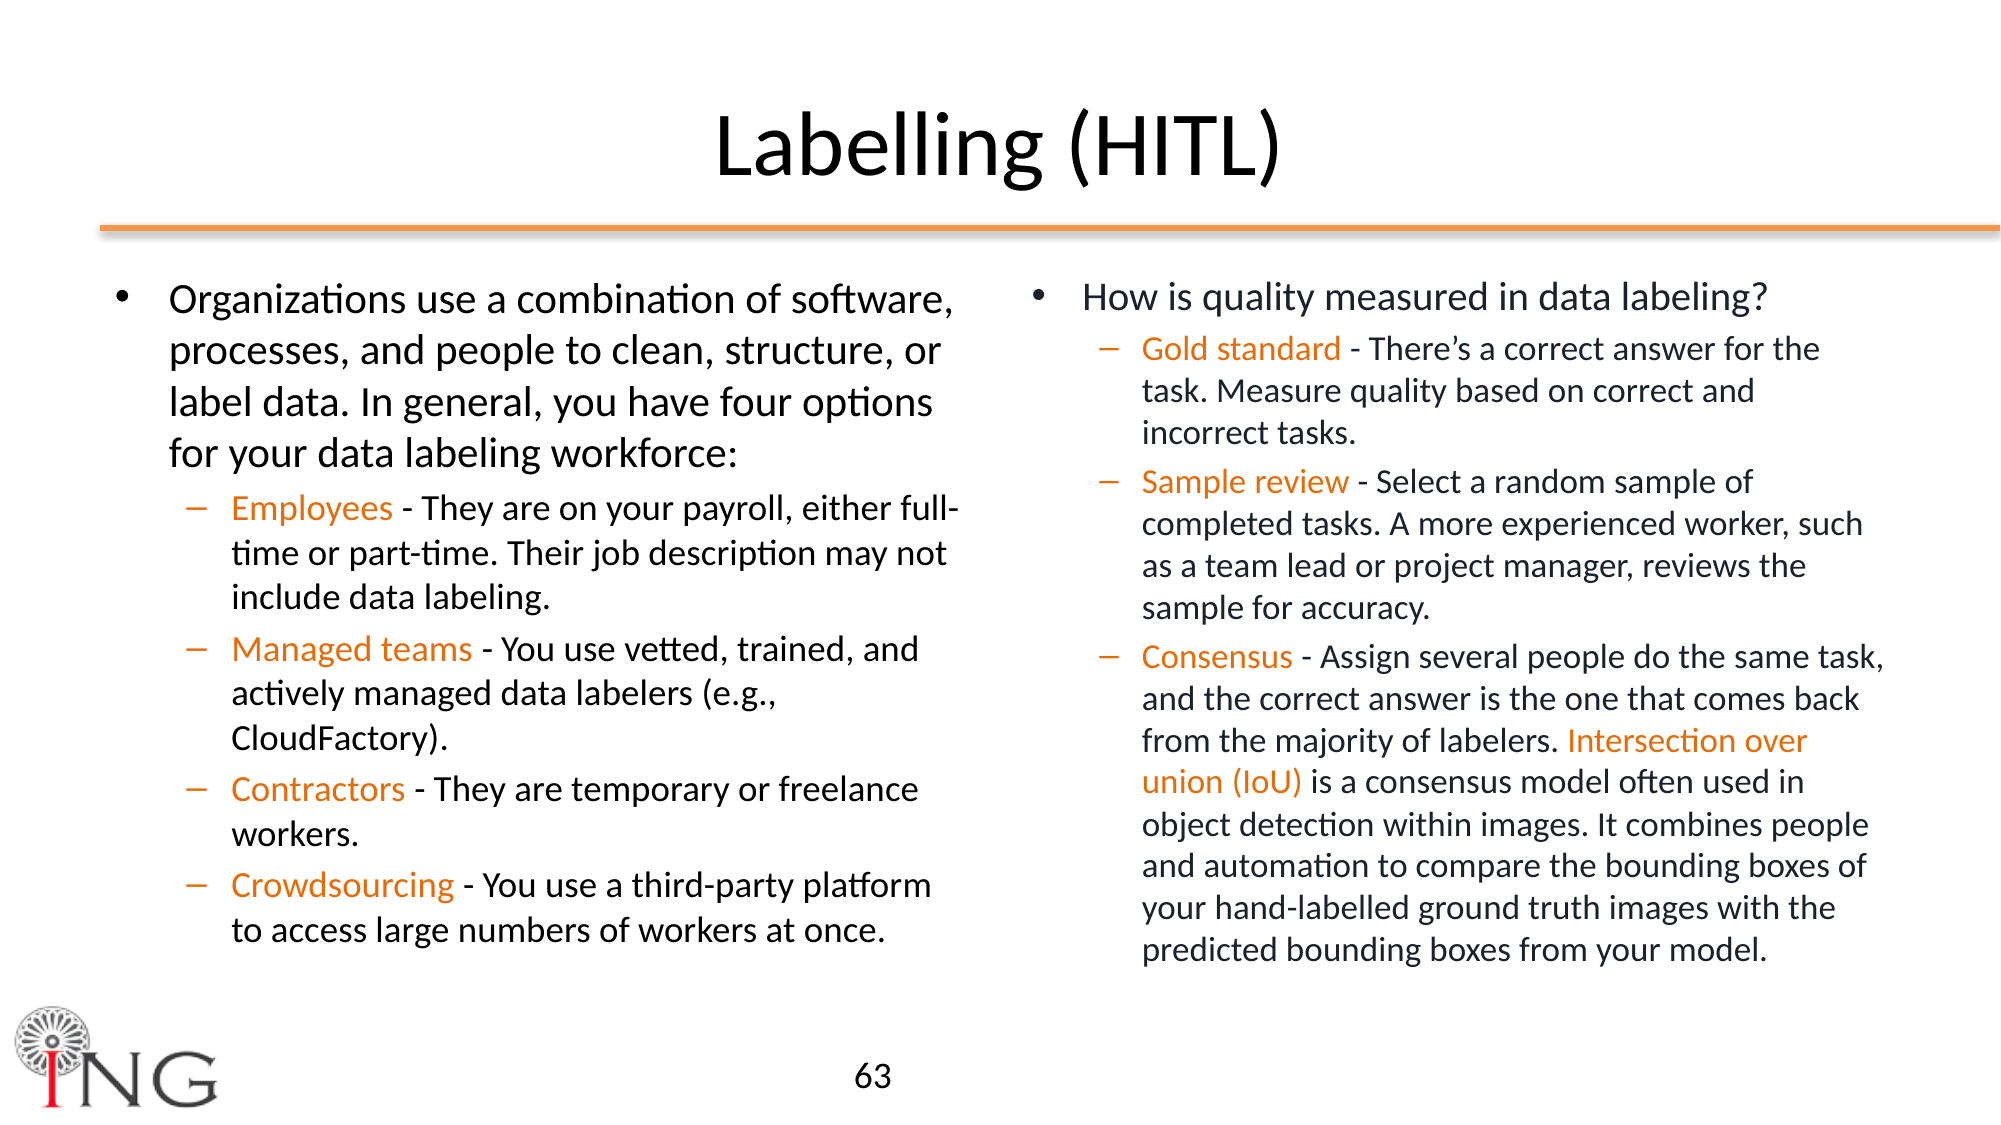

# Labelling (HITL)
Organizations use a combination of software, processes, and people to clean, structure, or label data. In general, you have four options for your data labeling workforce:
Employees - They are on your payroll, either full-time or part-time. Their job description may not include data labeling.
Managed teams - You use vetted, trained, and actively managed data labelers (e.g., CloudFactory).
Contractors - They are temporary or freelance workers.
Crowdsourcing - You use a third-party platform to access large numbers of workers at once.

How is quality measured in data labeling?
Gold standard - There’s a correct answer for the task. Measure quality based on correct and incorrect tasks.
Sample review - Select a random sample of completed tasks. A more experienced worker, such as a team lead or project manager, reviews the sample for accuracy.
Consensus - Assign several people do the same task, and the correct answer is the one that comes back from the majority of labelers. Intersection over union (IoU) is a consensus model often used in object detection within images. It combines people and automation to compare the bounding boxes of your hand-labelled ground truth images with the predicted bounding boxes from your model.

63